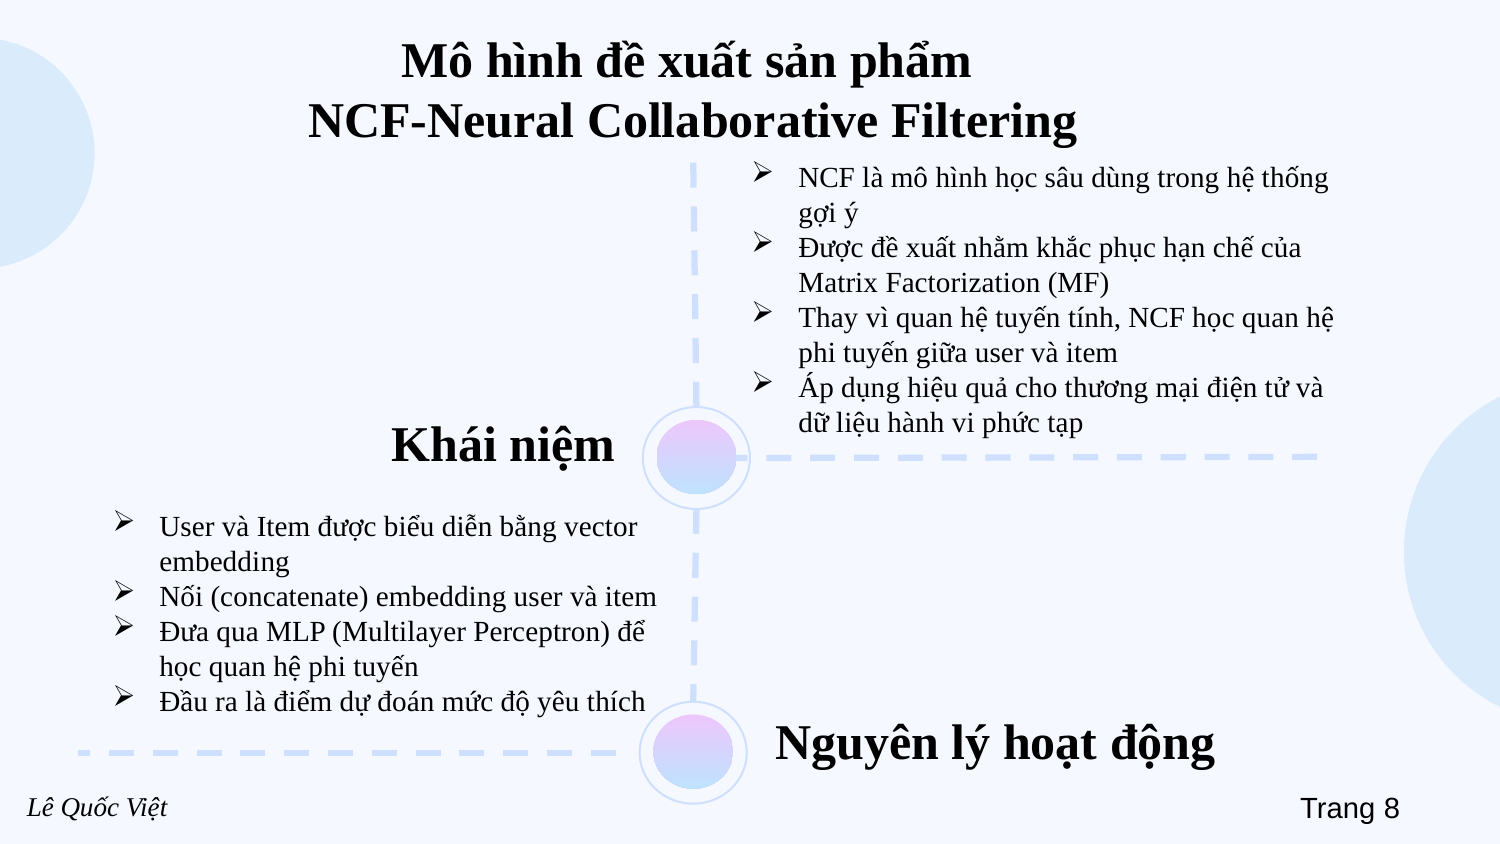

Mô hình đề xuất sản phẩm
NCF-Neural Collaborative Filtering
NCF là mô hình học sâu dùng trong hệ thống gợi ý
Được đề xuất nhằm khắc phục hạn chế của Matrix Factorization (MF)
Thay vì quan hệ tuyến tính, NCF học quan hệ phi tuyến giữa user và item
Áp dụng hiệu quả cho thương mại điện tử và dữ liệu hành vi phức tạp
Khái niệm

User và Item được biểu diễn bằng vector embedding
Nối (concatenate) embedding user và item
Đưa qua MLP (Multilayer Perceptron) để học quan hệ phi tuyến
Đầu ra là điểm dự đoán mức độ yêu thích

Nguyên lý hoạt động